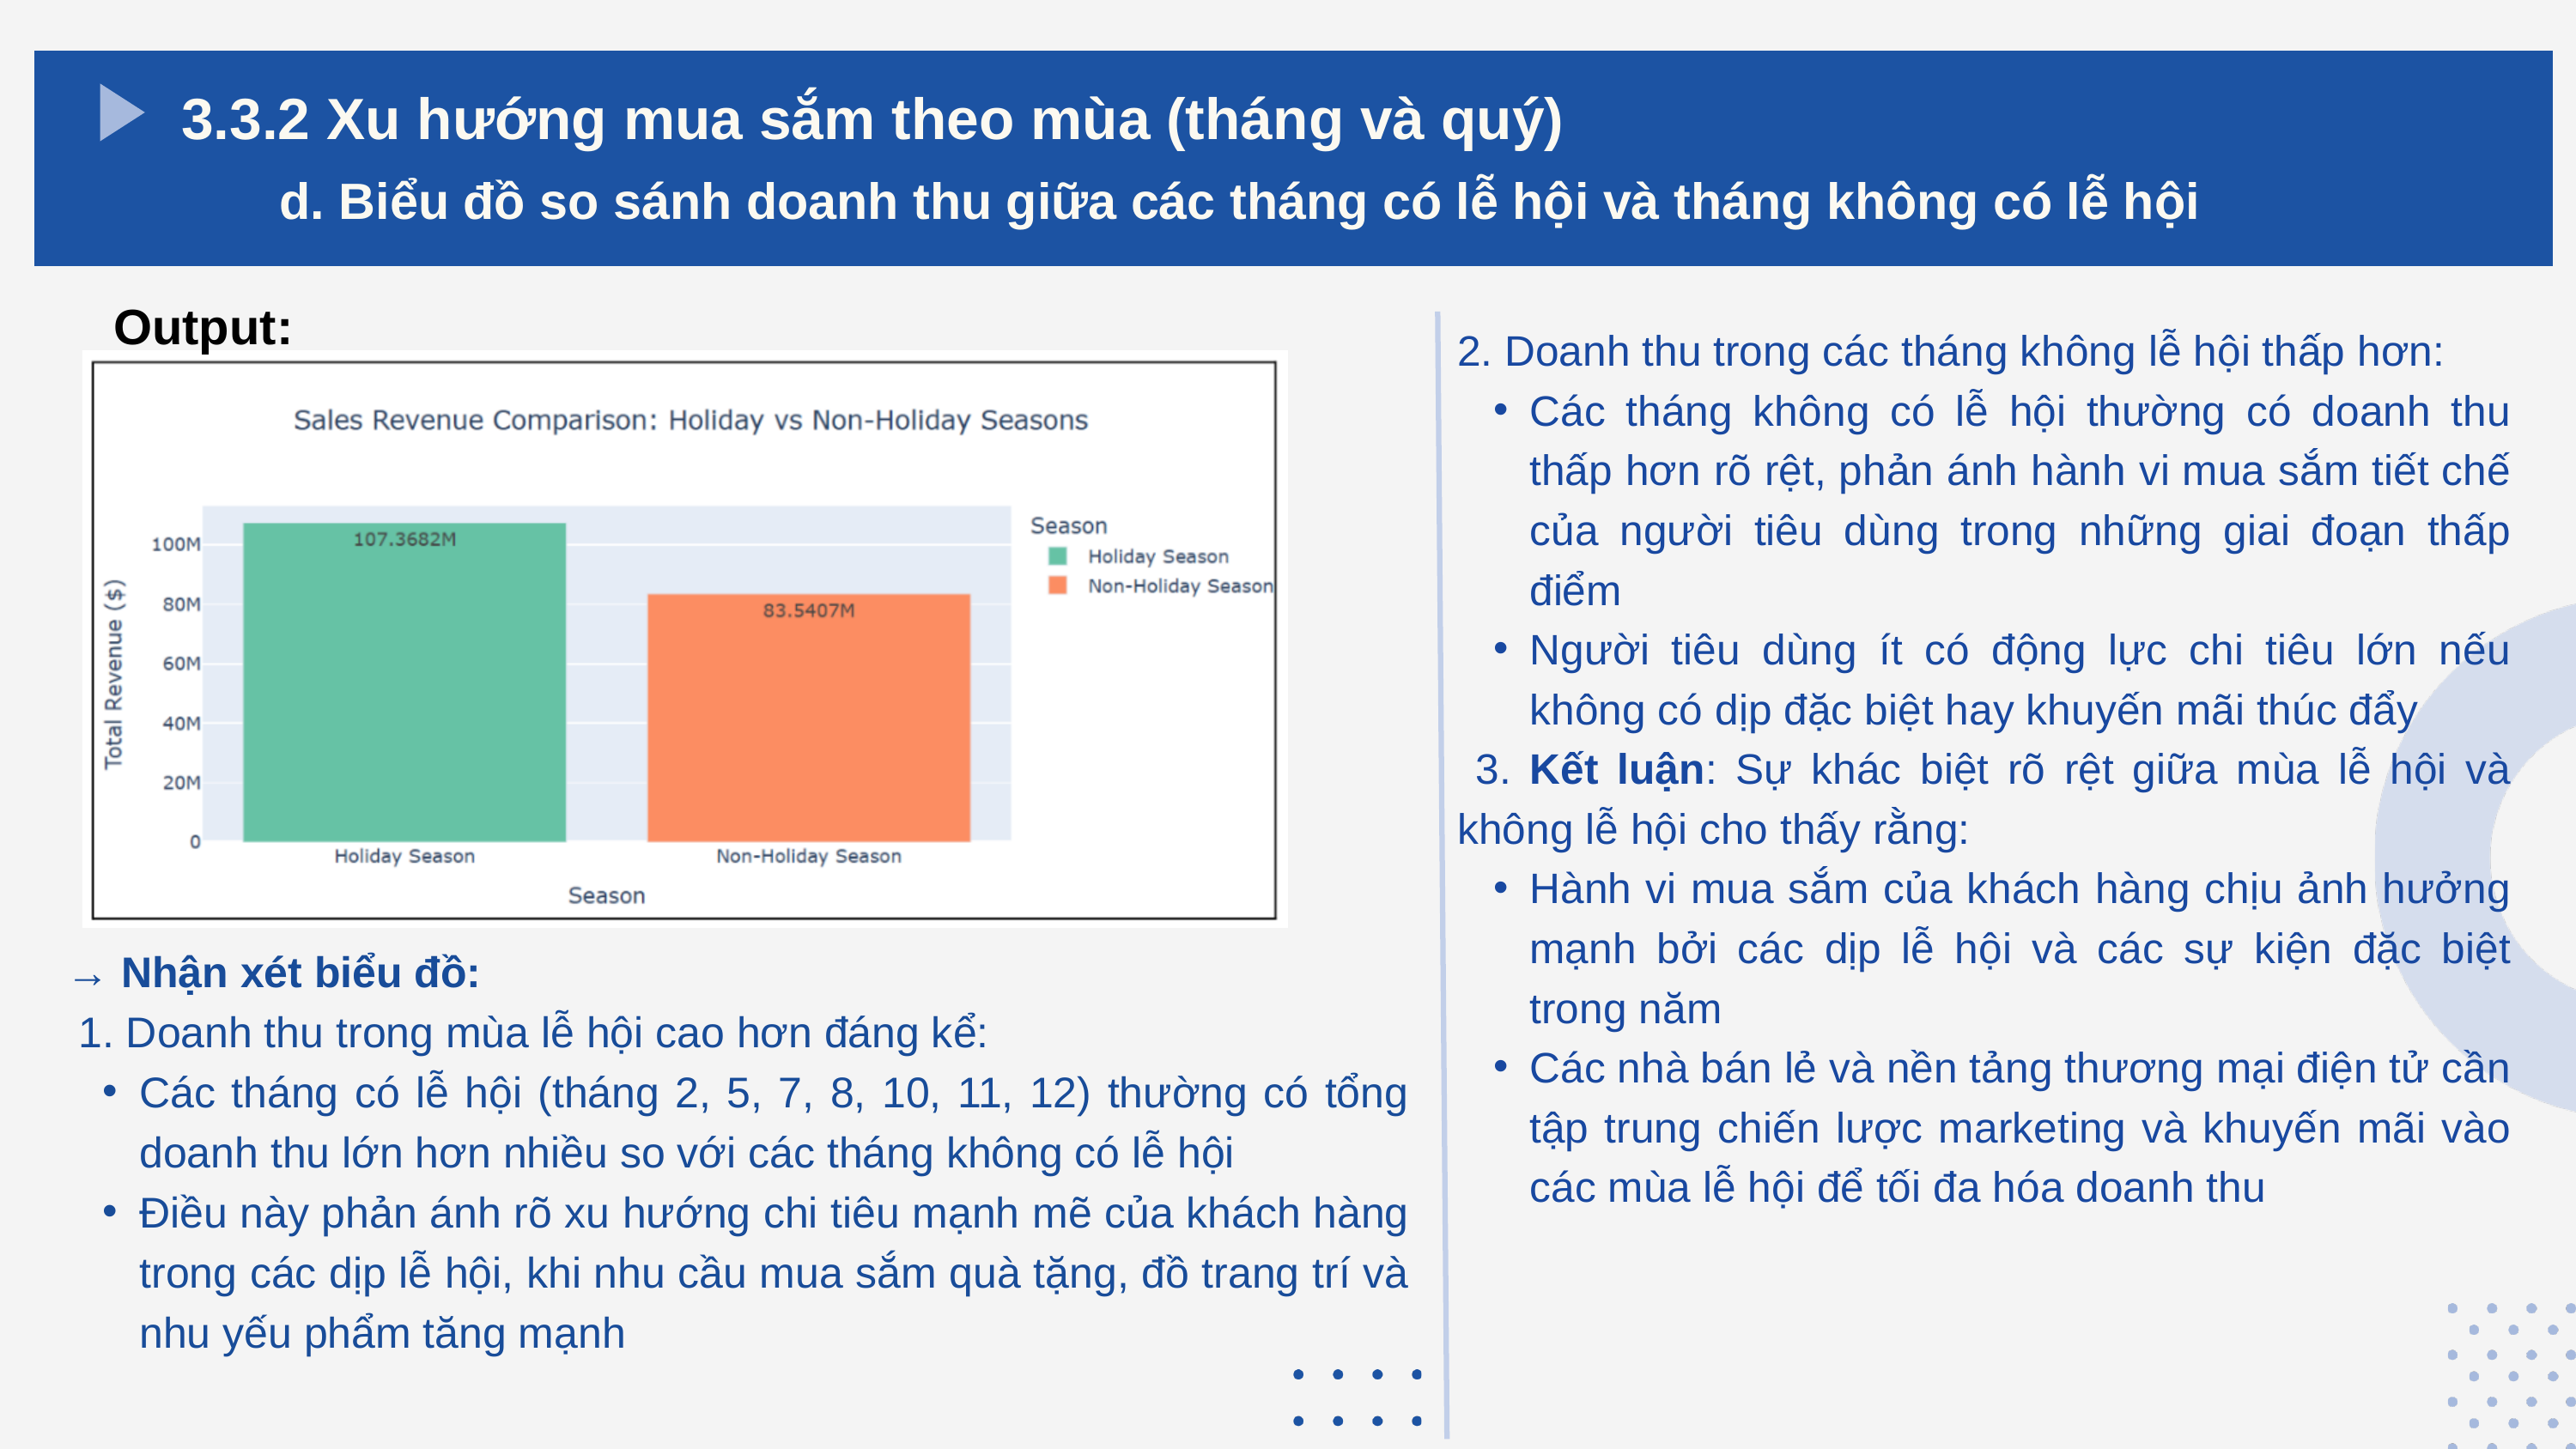

3.3.2 Xu hướng mua sắm theo mùa (tháng và quý)

d. Biểu đồ so sánh doanh thu giữa các tháng có lễ hội và tháng không có lễ hội

Output:

2. Doanh thu trong các tháng không lễ hội thấp hơn:
Các tháng không có lễ hội thường có doanh thu thấp hơn rõ rệt, phản ánh hành vi mua sắm tiết chế của người tiêu dùng trong những giai đoạn thấp điểm
Người tiêu dùng ít có động lực chi tiêu lớn nếu không có dịp đặc biệt hay khuyến mãi thúc đẩy
 3. Kết luận: Sự khác biệt rõ rệt giữa mùa lễ hội và không lễ hội cho thấy rằng:
Hành vi mua sắm của khách hàng chịu ảnh hưởng mạnh bởi các dịp lễ hội và các sự kiện đặc biệt trong năm
Các nhà bán lẻ và nền tảng thương mại điện tử cần tập trung chiến lược marketing và khuyến mãi vào các mùa lễ hội để tối đa hóa doanh thu

→ Nhận xét biểu đồ:
 1. Doanh thu trong mùa lễ hội cao hơn đáng kể:
Các tháng có lễ hội (tháng 2, 5, 7, 8, 10, 11, 12) thường có tổng doanh thu lớn hơn nhiều so với các tháng không có lễ hội
Điều này phản ánh rõ xu hướng chi tiêu mạnh mẽ của khách hàng trong các dịp lễ hội, khi nhu cầu mua sắm quà tặng, đồ trang trí và nhu yếu phẩm tăng mạnh